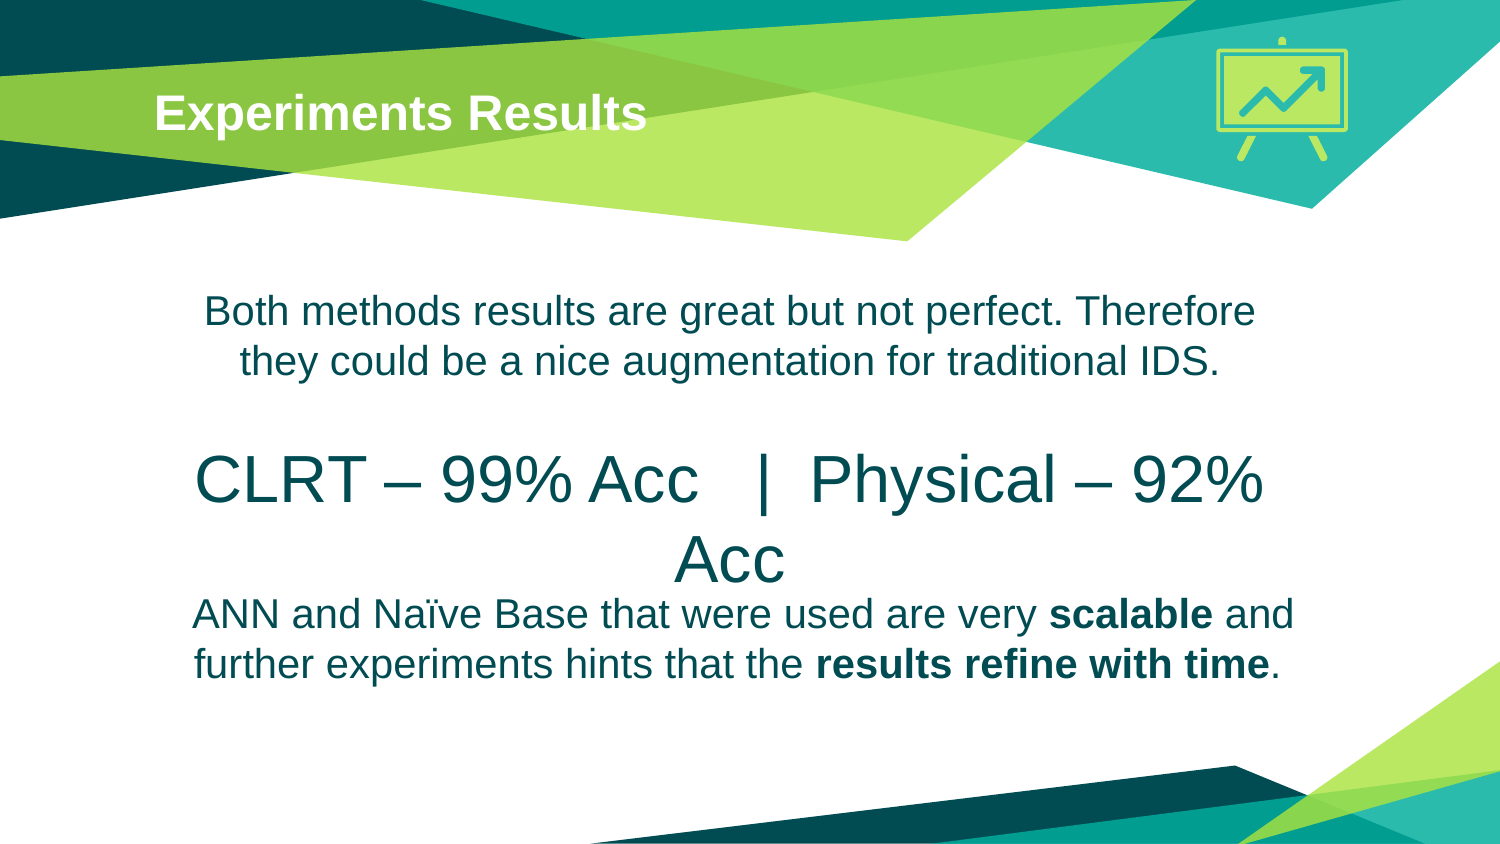

# Experiments Results
Both methods results are great but not perfect. Therefore they could be a nice augmentation for traditional IDS.
CLRT – 99% Acc   |  Physical – 92% Acc
ANN and Naïve Base that were used are very scalable and further experiments hints that the results refine with time.